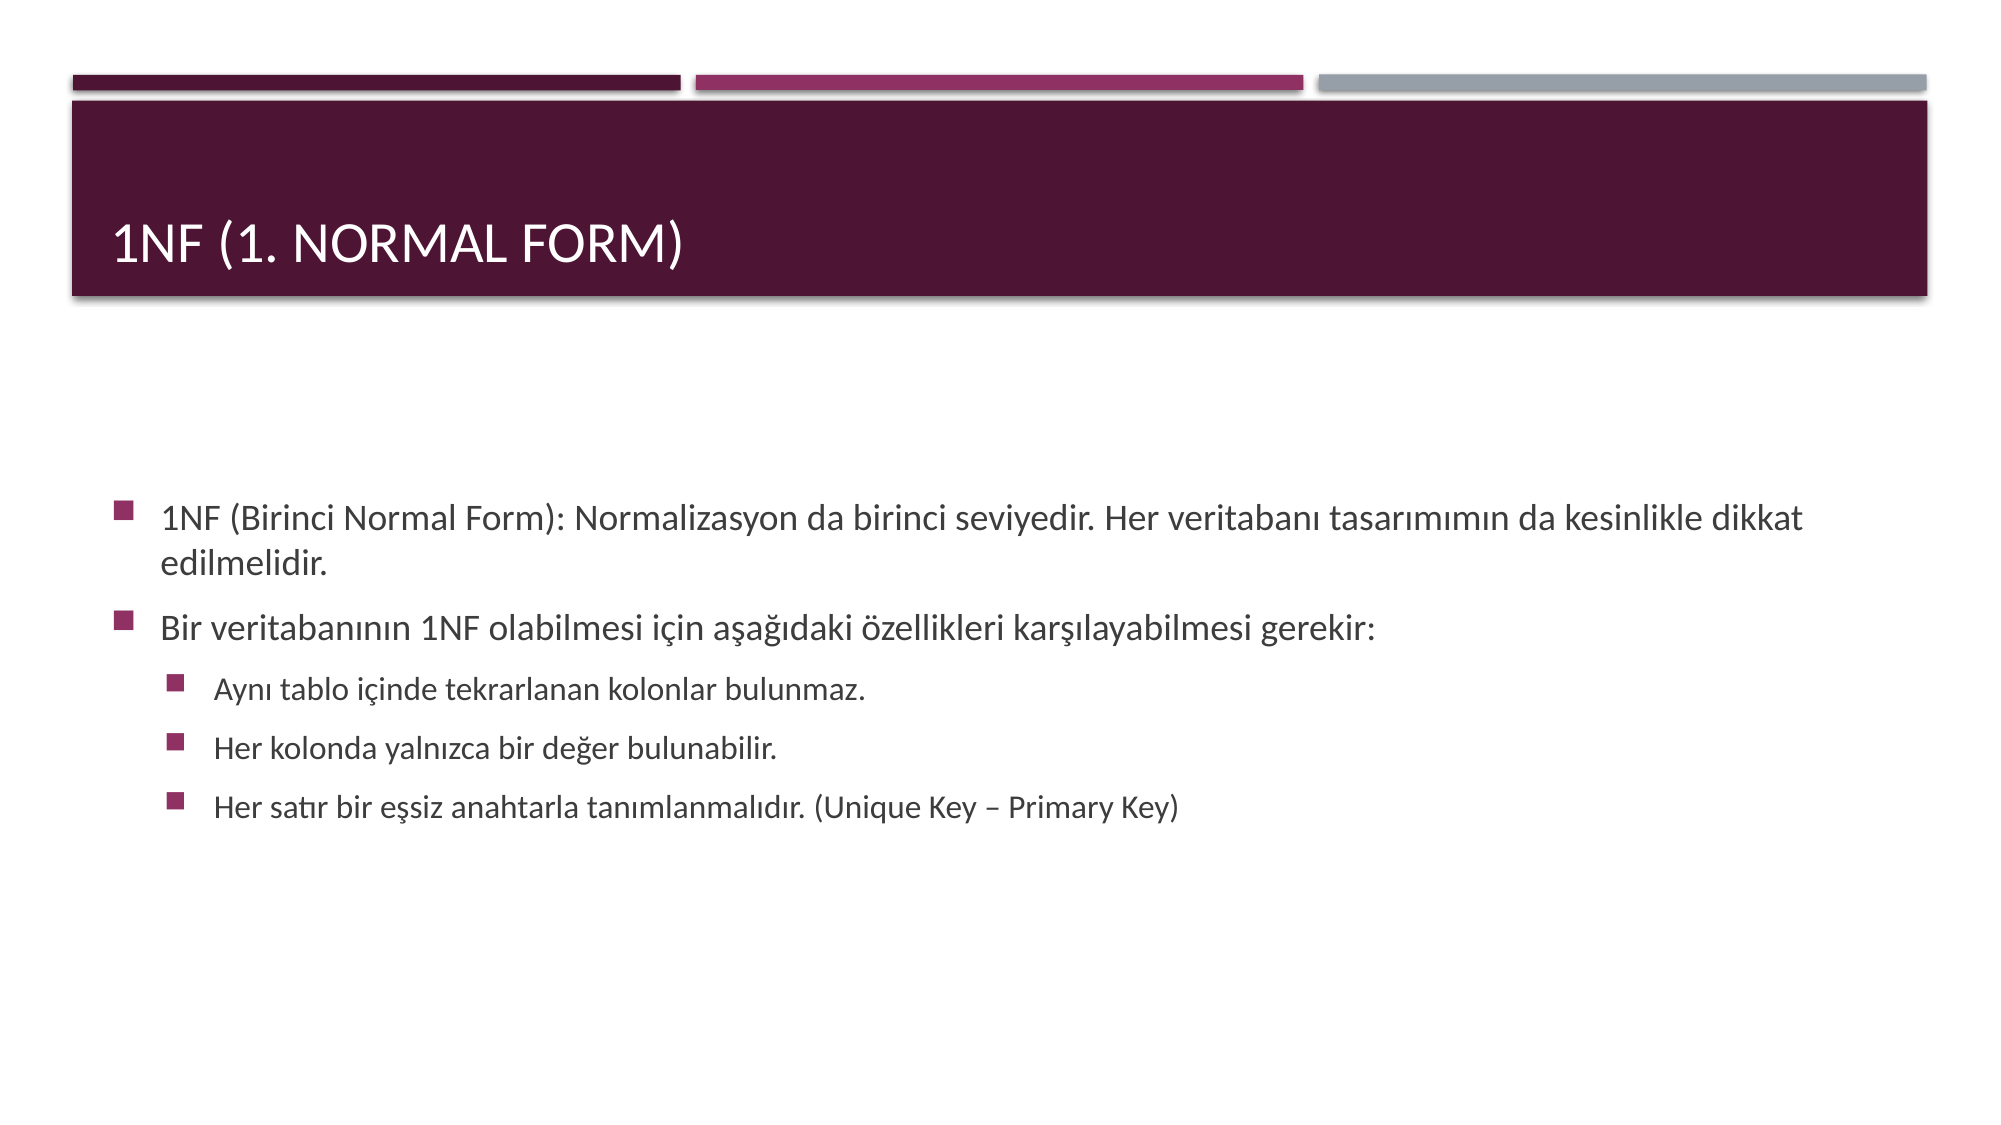

# 1nf (1. normal form)
1NF (Birinci Normal Form): Normalizasyon da birinci seviyedir. Her veritabanı tasarımımın da kesinlikle dikkat edilmelidir.
Bir veritabanının 1NF olabilmesi için aşağıdaki özellikleri karşılayabilmesi gerekir:
Aynı tablo içinde tekrarlanan kolonlar bulunmaz.
Her kolonda yalnızca bir değer bulunabilir.
Her satır bir eşsiz anahtarla tanımlanmalıdır. (Unique Key – Primary Key)